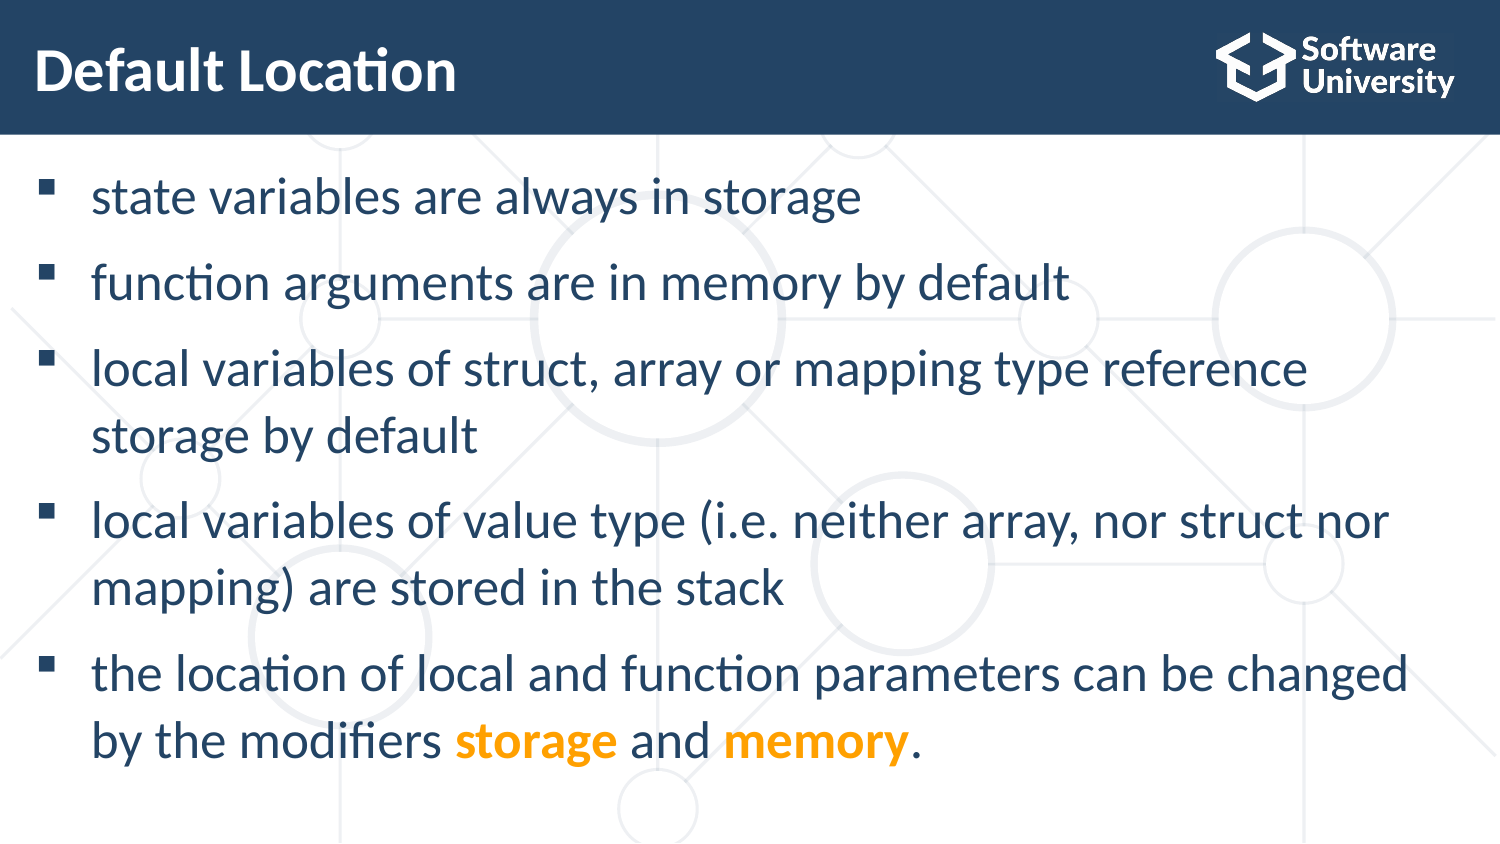

# Default Location
state variables are always in storage
function arguments are in memory by default
local variables of struct, array or mapping type reference
storage by default
local variables of value type (i.e. neither array, nor struct nor
mapping) are stored in the stack
the location of local and function parameters can be changed
by the modifiers storage and memory.